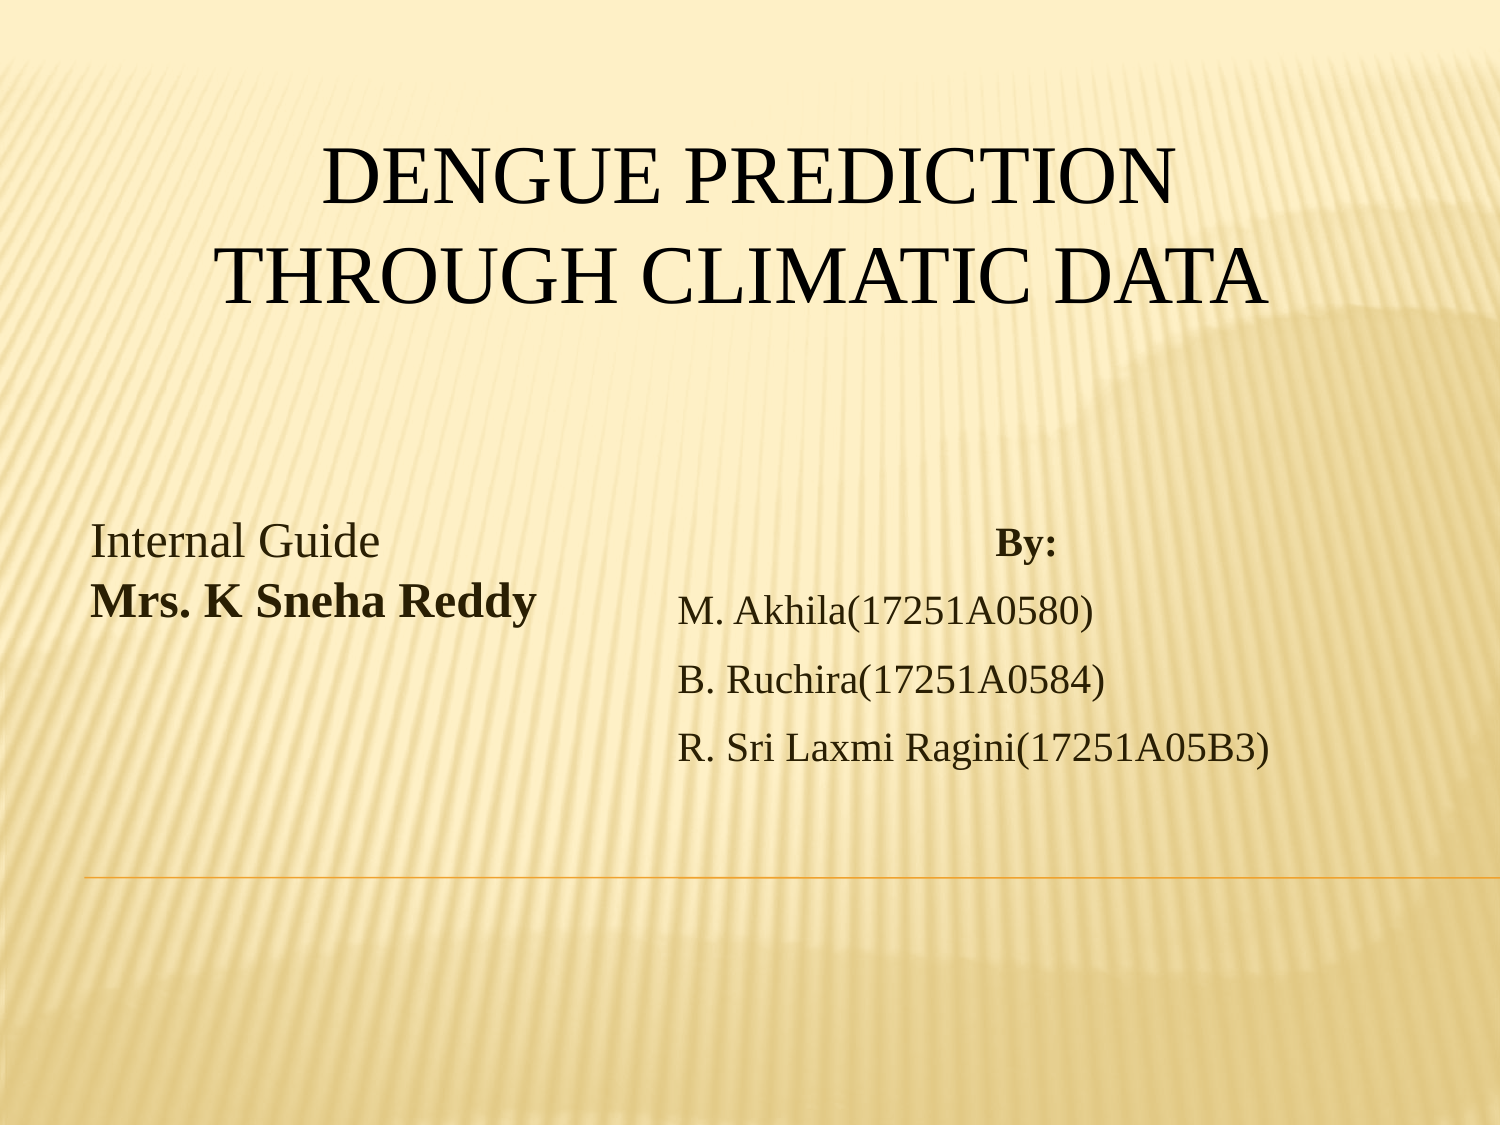

# DENGUE PREDICTION THROUGH CLIMATIC DATA
By:
M. Akhila(17251A0580)
B. Ruchira(17251A0584)
R. Sri Laxmi Ragini(17251A05B3)
Internal Guide
Mrs. K Sneha Reddy